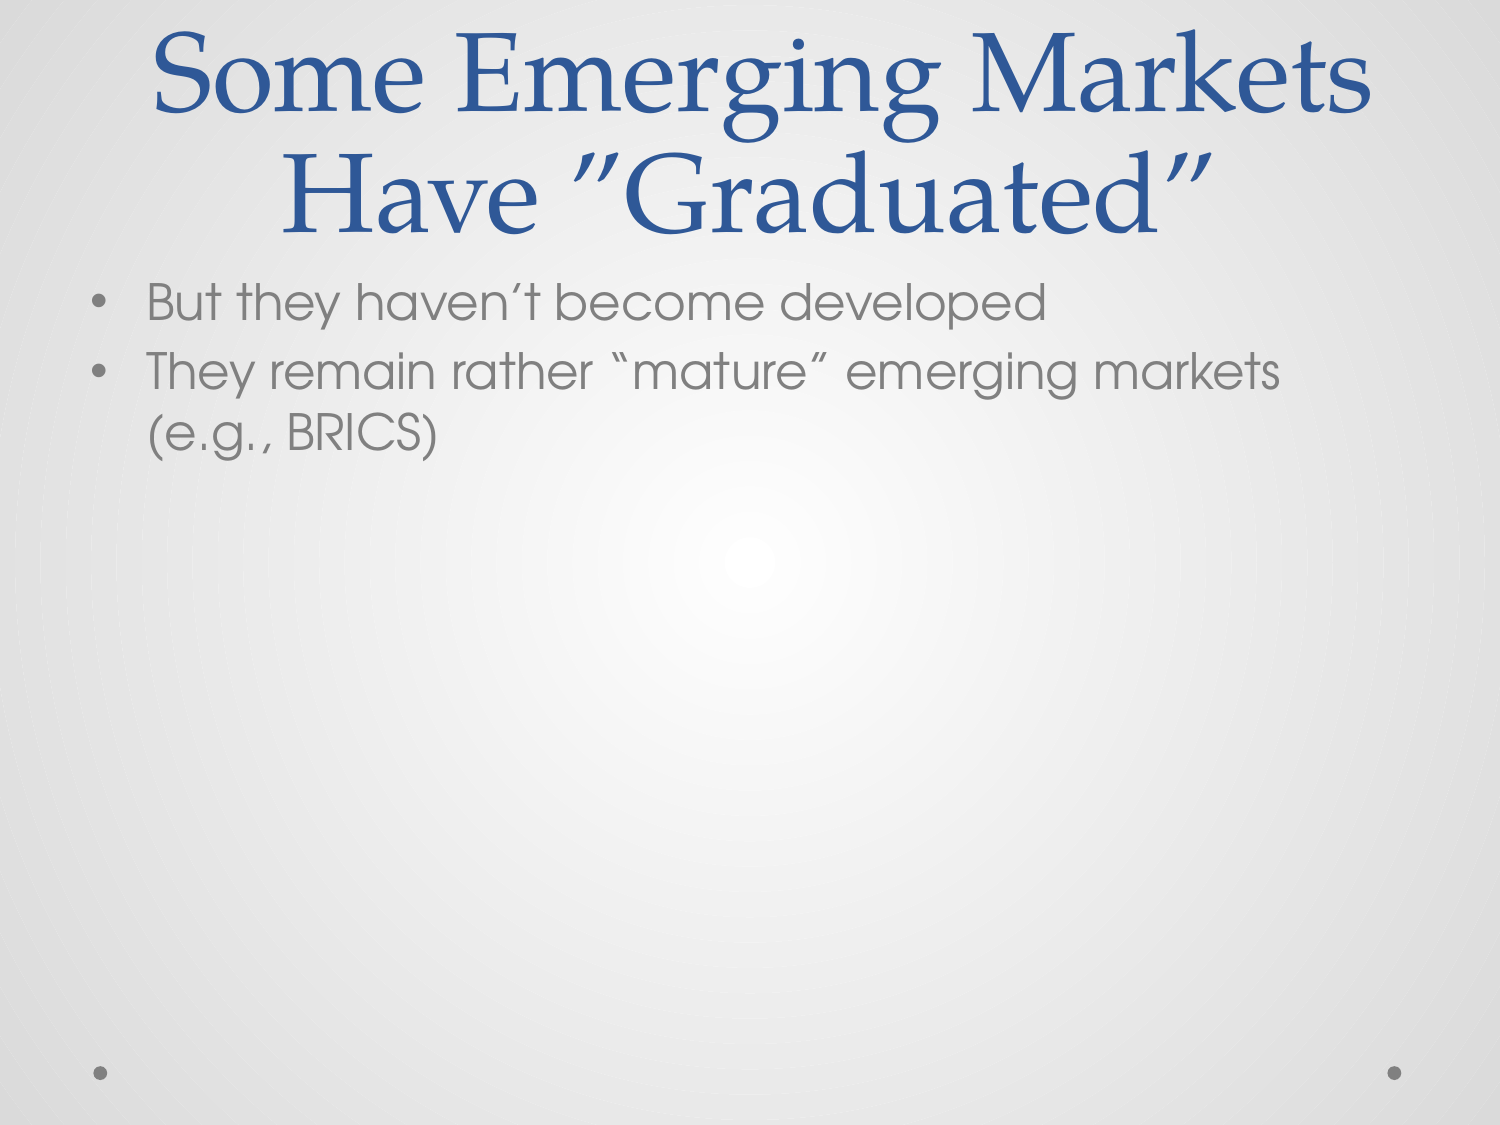

# Some Emerging Markets Have ”Graduated”
But they haven’t become developed
They remain rather “mature” emerging markets (e.g., BRICS)